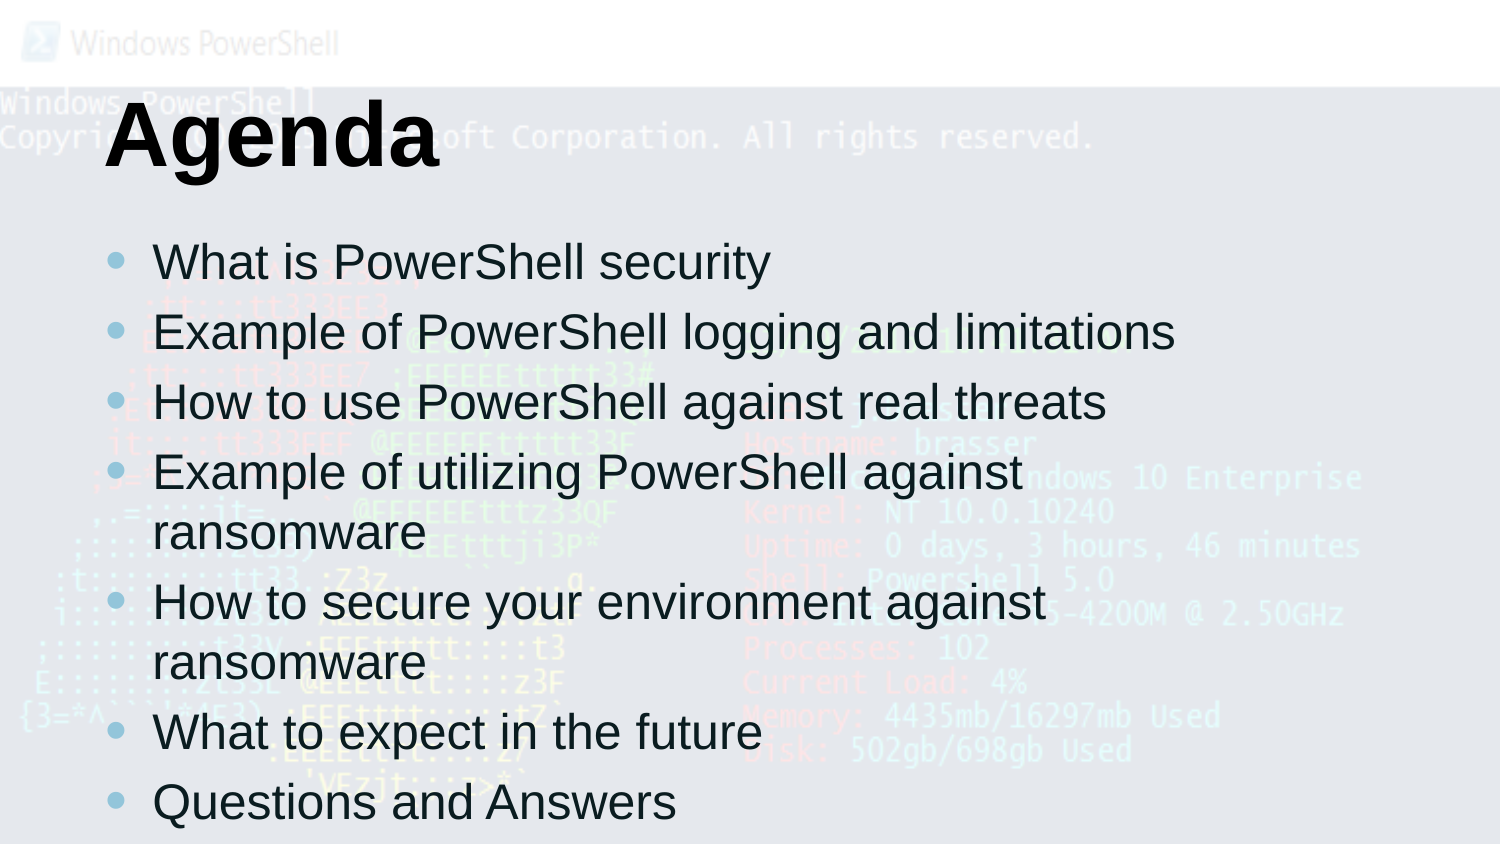

# Agenda
What is PowerShell security
Example of PowerShell logging and limitations
How to use PowerShell against real threats
Example of utilizing PowerShell against ransomware
How to secure your environment against ransomware
What to expect in the future
Questions and Answers